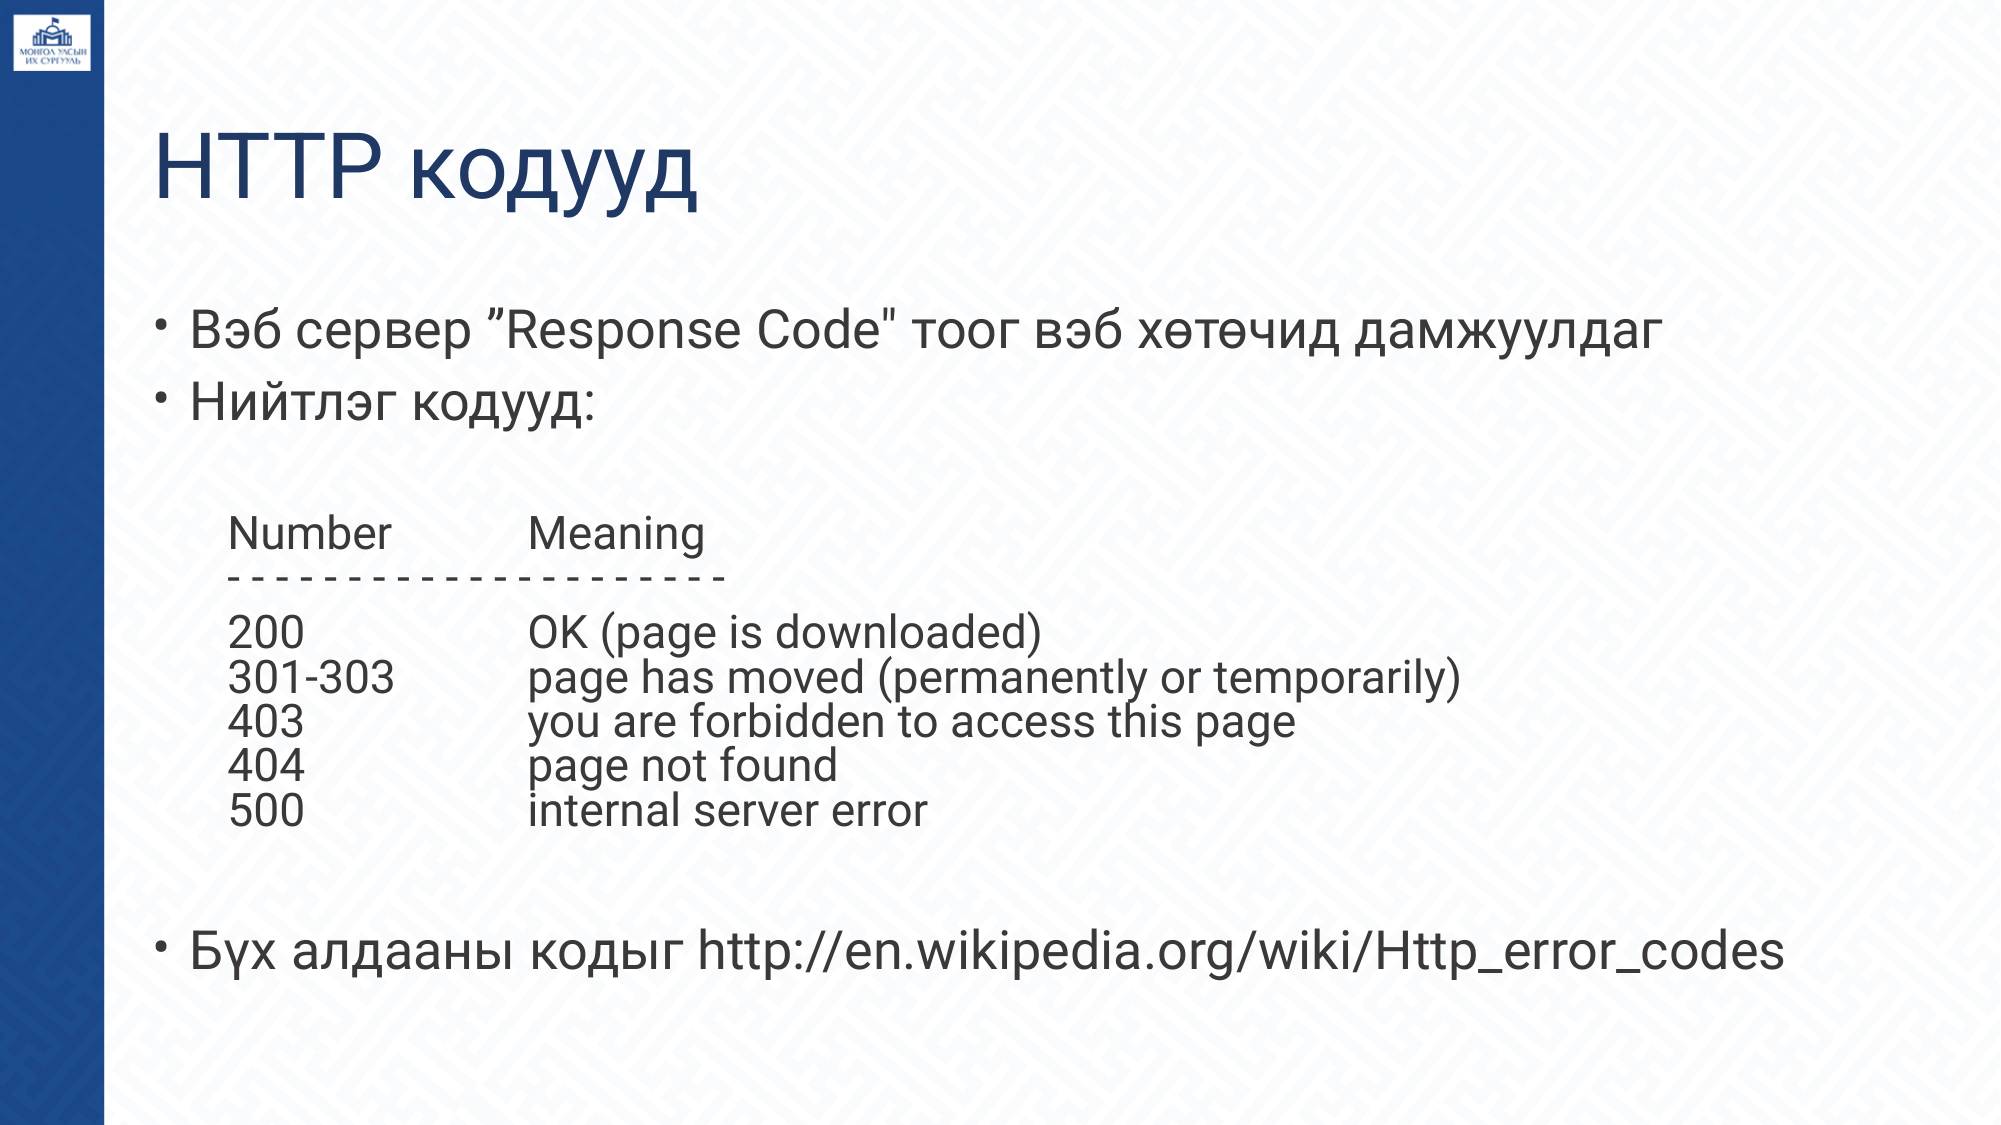

# HTTP кодууд
Вэб сервер ”Response Code" тоог вэб хөтөчид дамжуулдаг
Нийтлэг кодууд:

Number	Meaning
- - - - - - - - - - - - - - - - - - - - -
200		OK (page is downloaded)
301-303	page has moved (permanently or temporarily)
403		you are forbidden to access this page
404		page not found
500		internal server error

Бүх алдааны кодыг http://en.wikipedia.org/wiki/Http_error_codes